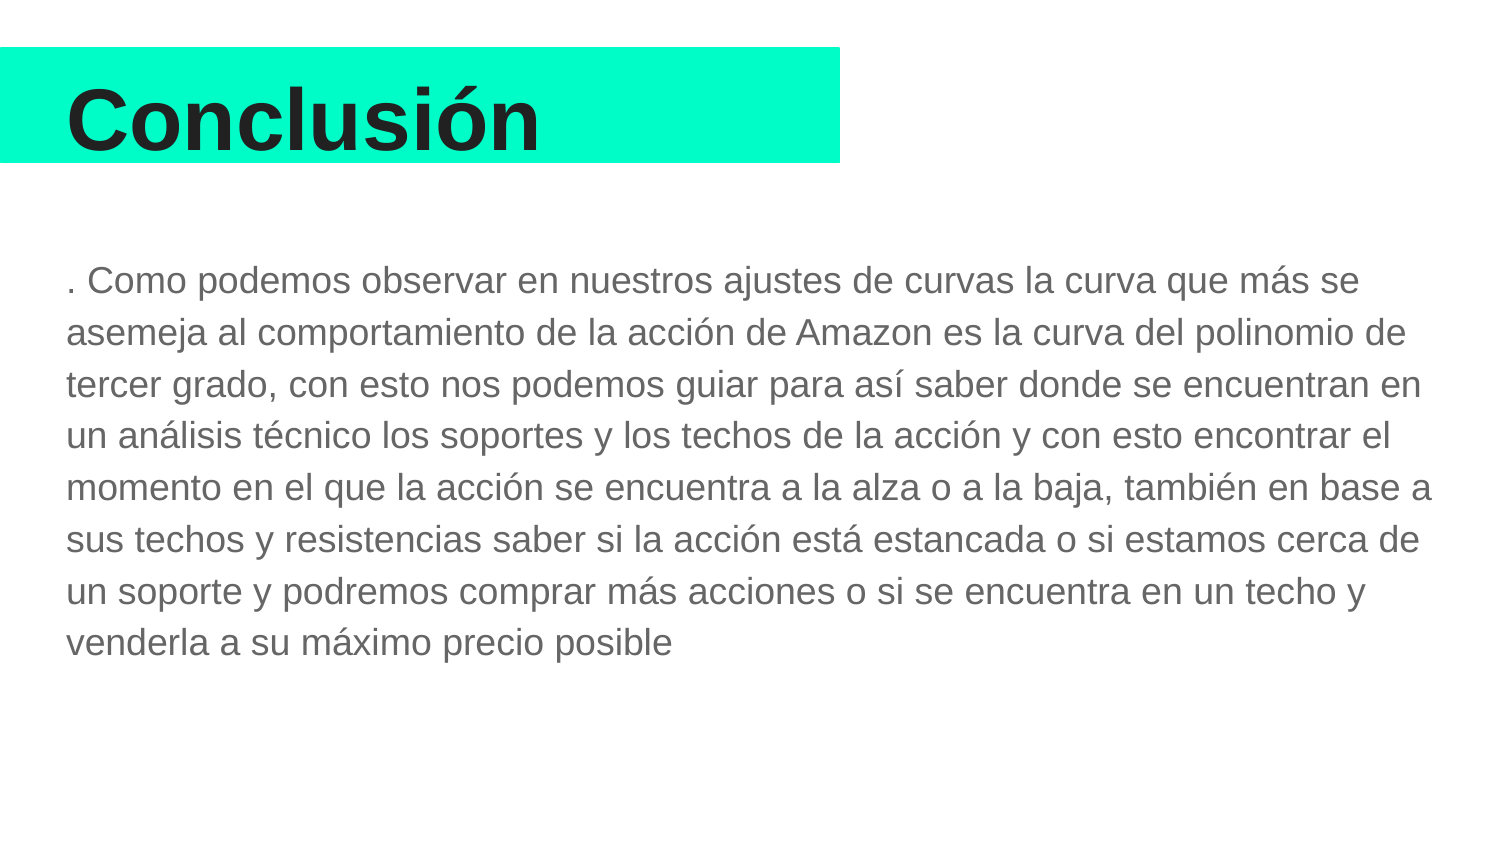

# Conclusión
. Como podemos observar en nuestros ajustes de curvas la curva que más se asemeja al comportamiento de la acción de Amazon es la curva del polinomio de tercer grado, con esto nos podemos guiar para así saber donde se encuentran en un análisis técnico los soportes y los techos de la acción y con esto encontrar el momento en el que la acción se encuentra a la alza o a la baja, también en base a sus techos y resistencias saber si la acción está estancada o si estamos cerca de un soporte y podremos comprar más acciones o si se encuentra en un techo y venderla a su máximo precio posible